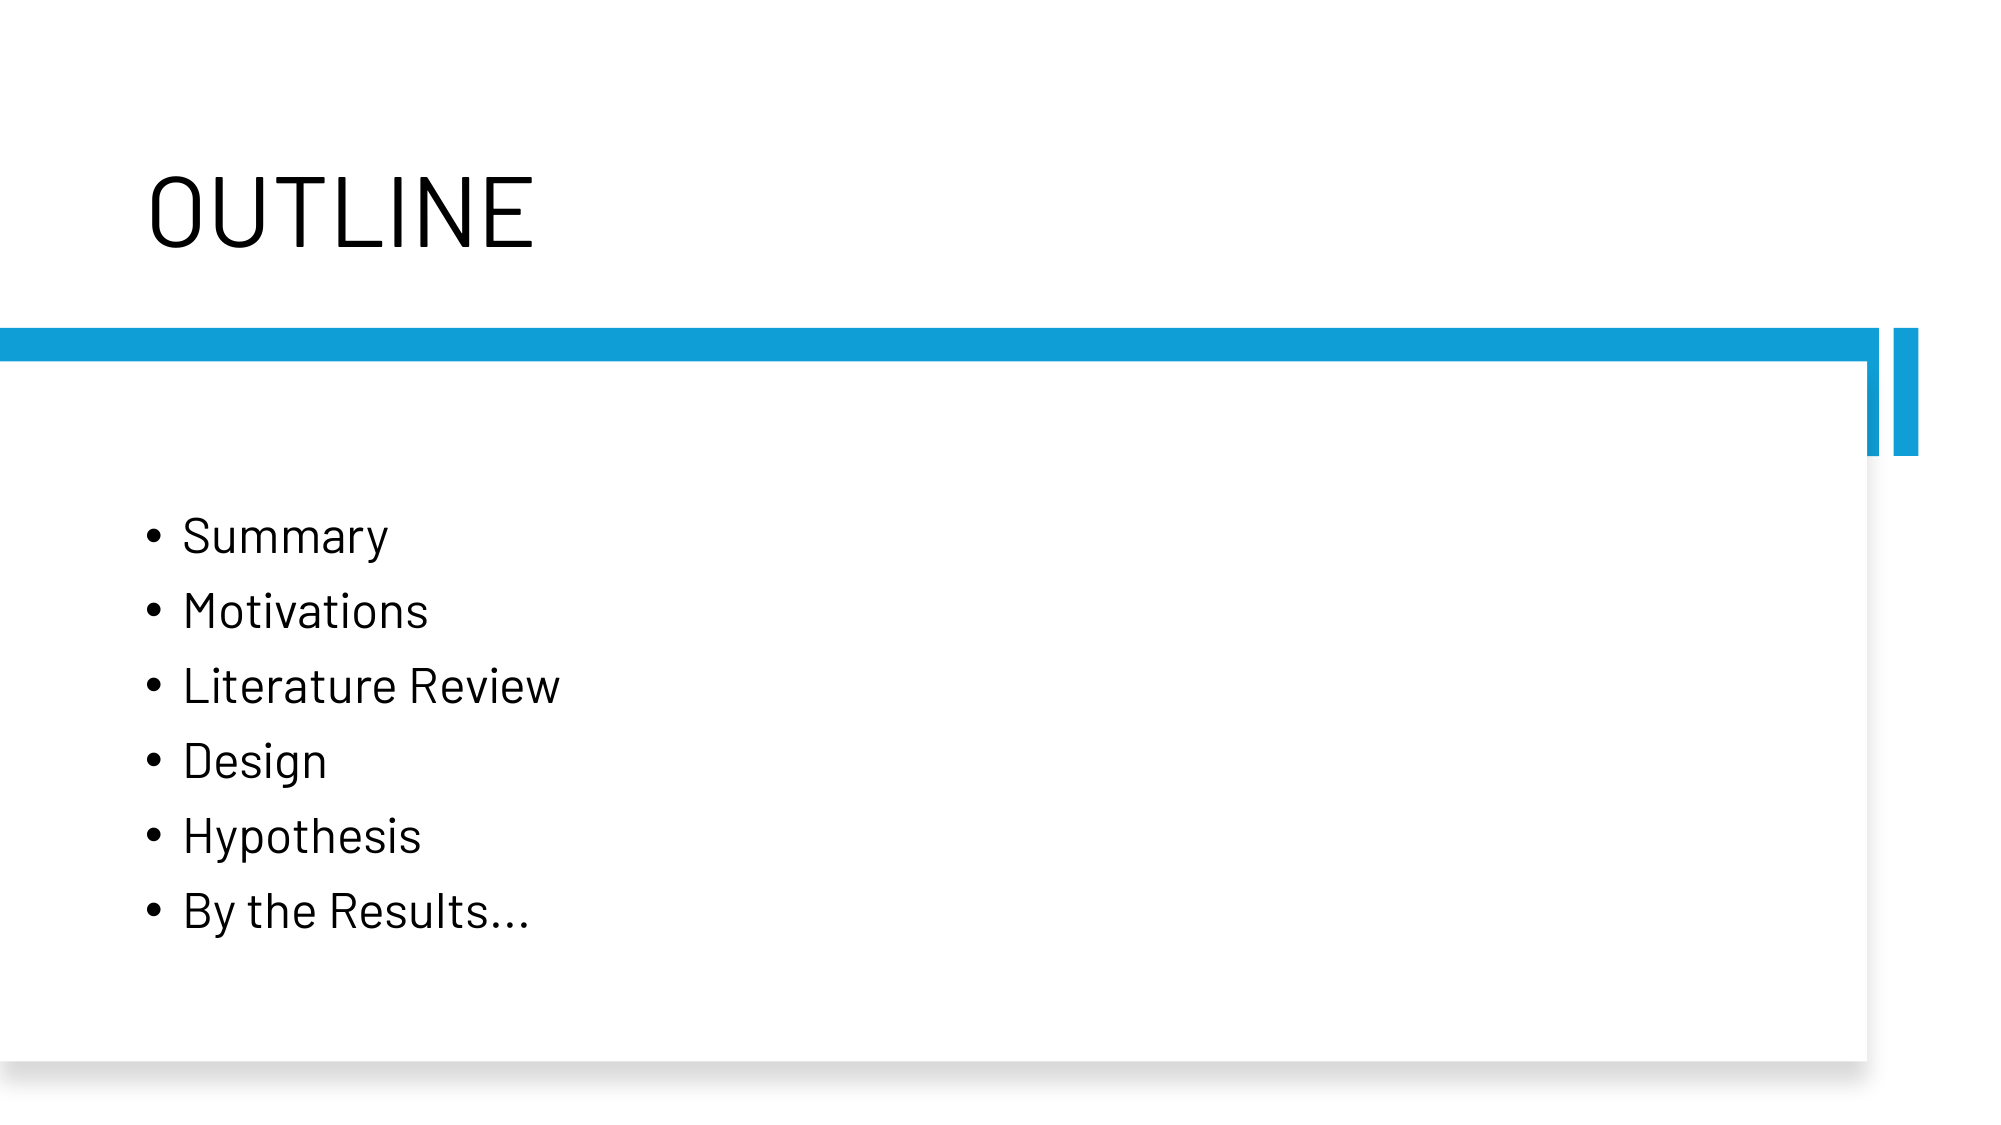

# OUTLINE

Summary
Motivations
Literature Review
Design
Hypothesis
By the Results...